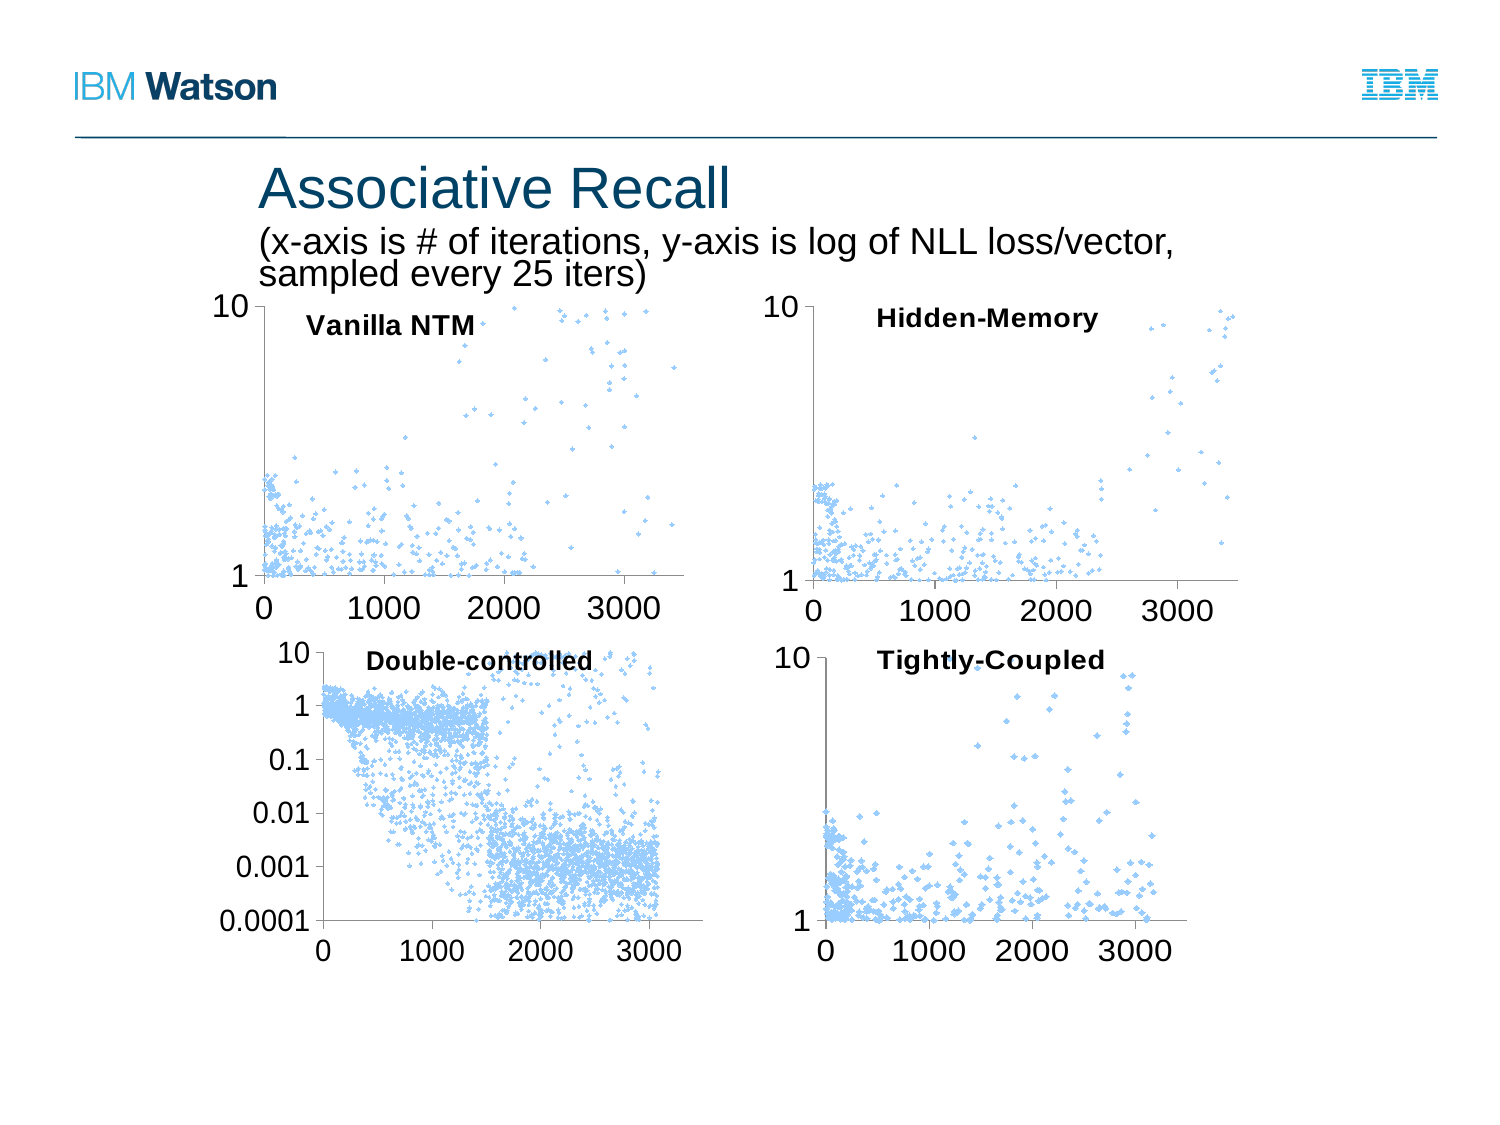

# Associative Recall (x-axis is # of iterations, y-axis is log of NLL loss/vector, sampled every 25 iters)

### Chart: Vanilla NTM

| Category | NTM |
|---|---|

### Chart: Hidden-Memory

| Category | NTM1 |
|---|---|

### Chart: Double-controlled

| Category | NTM2 |
|---|---|

### Chart: Tightly-Coupled

| Category | NTM3 |
|---|---|